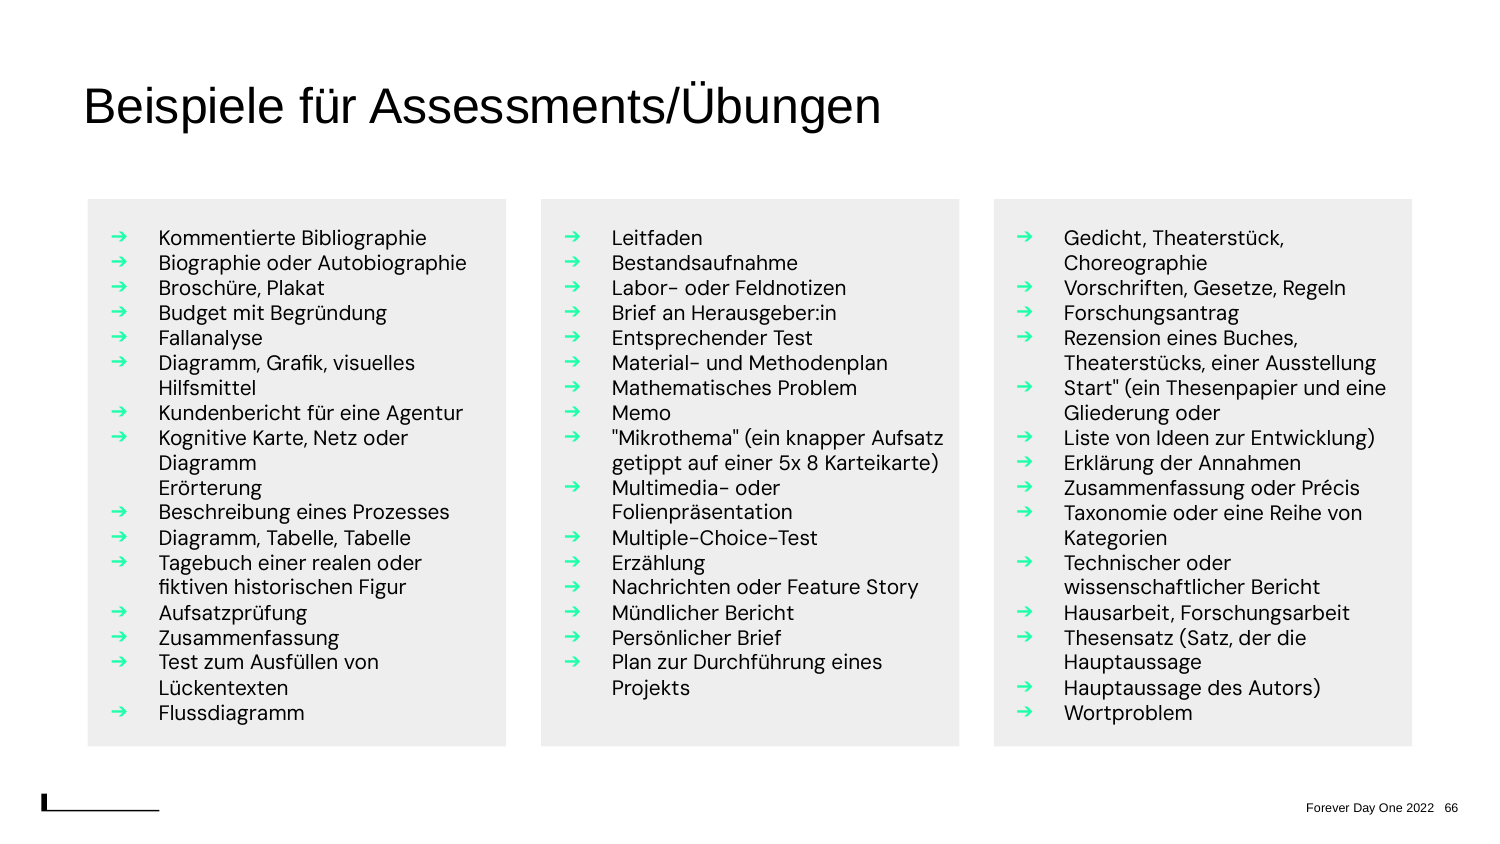

Beispiele für Assessments/Übungen

Kommentierte Bibliographie
Biographie oder Autobiographie
Broschüre, Plakat
Budget mit Begründung
Fallanalyse
Diagramm, Grafik, visuelles Hilfsmittel
Kundenbericht für eine Agentur
Kognitive Karte, Netz oder Diagramm
Erörterung
Beschreibung eines Prozesses
Diagramm, Tabelle, Tabelle
Tagebuch einer realen oder fiktiven historischen Figur
Aufsatzprüfung
Zusammenfassung
Test zum Ausfüllen von Lückentexten
Flussdiagramm

Leitfaden
Bestandsaufnahme
Labor- oder Feldnotizen
Brief an Herausgeber:in
Entsprechender Test
Material- und Methodenplan
Mathematisches Problem
Memo
"Mikrothema" (ein knapper Aufsatz getippt auf einer 5x 8 Karteikarte)
Multimedia- oder Folienpräsentation
Multiple-Choice-Test
Erzählung
Nachrichten oder Feature Story
Mündlicher Bericht
Persönlicher Brief
Plan zur Durchführung eines Projekts

Gedicht, Theaterstück, Choreographie
Vorschriften, Gesetze, Regeln
Forschungsantrag
Rezension eines Buches, Theaterstücks, einer Ausstellung
Start" (ein Thesenpapier und eine Gliederung oder
Liste von Ideen zur Entwicklung)
Erklärung der Annahmen
Zusammenfassung oder Précis
Taxonomie oder eine Reihe von Kategorien
Technischer oder wissenschaftlicher Bericht
Hausarbeit, Forschungsarbeit
Thesensatz (Satz, der die Hauptaussage
Hauptaussage des Autors)
Wortproblem

Forever Day One 2022   66